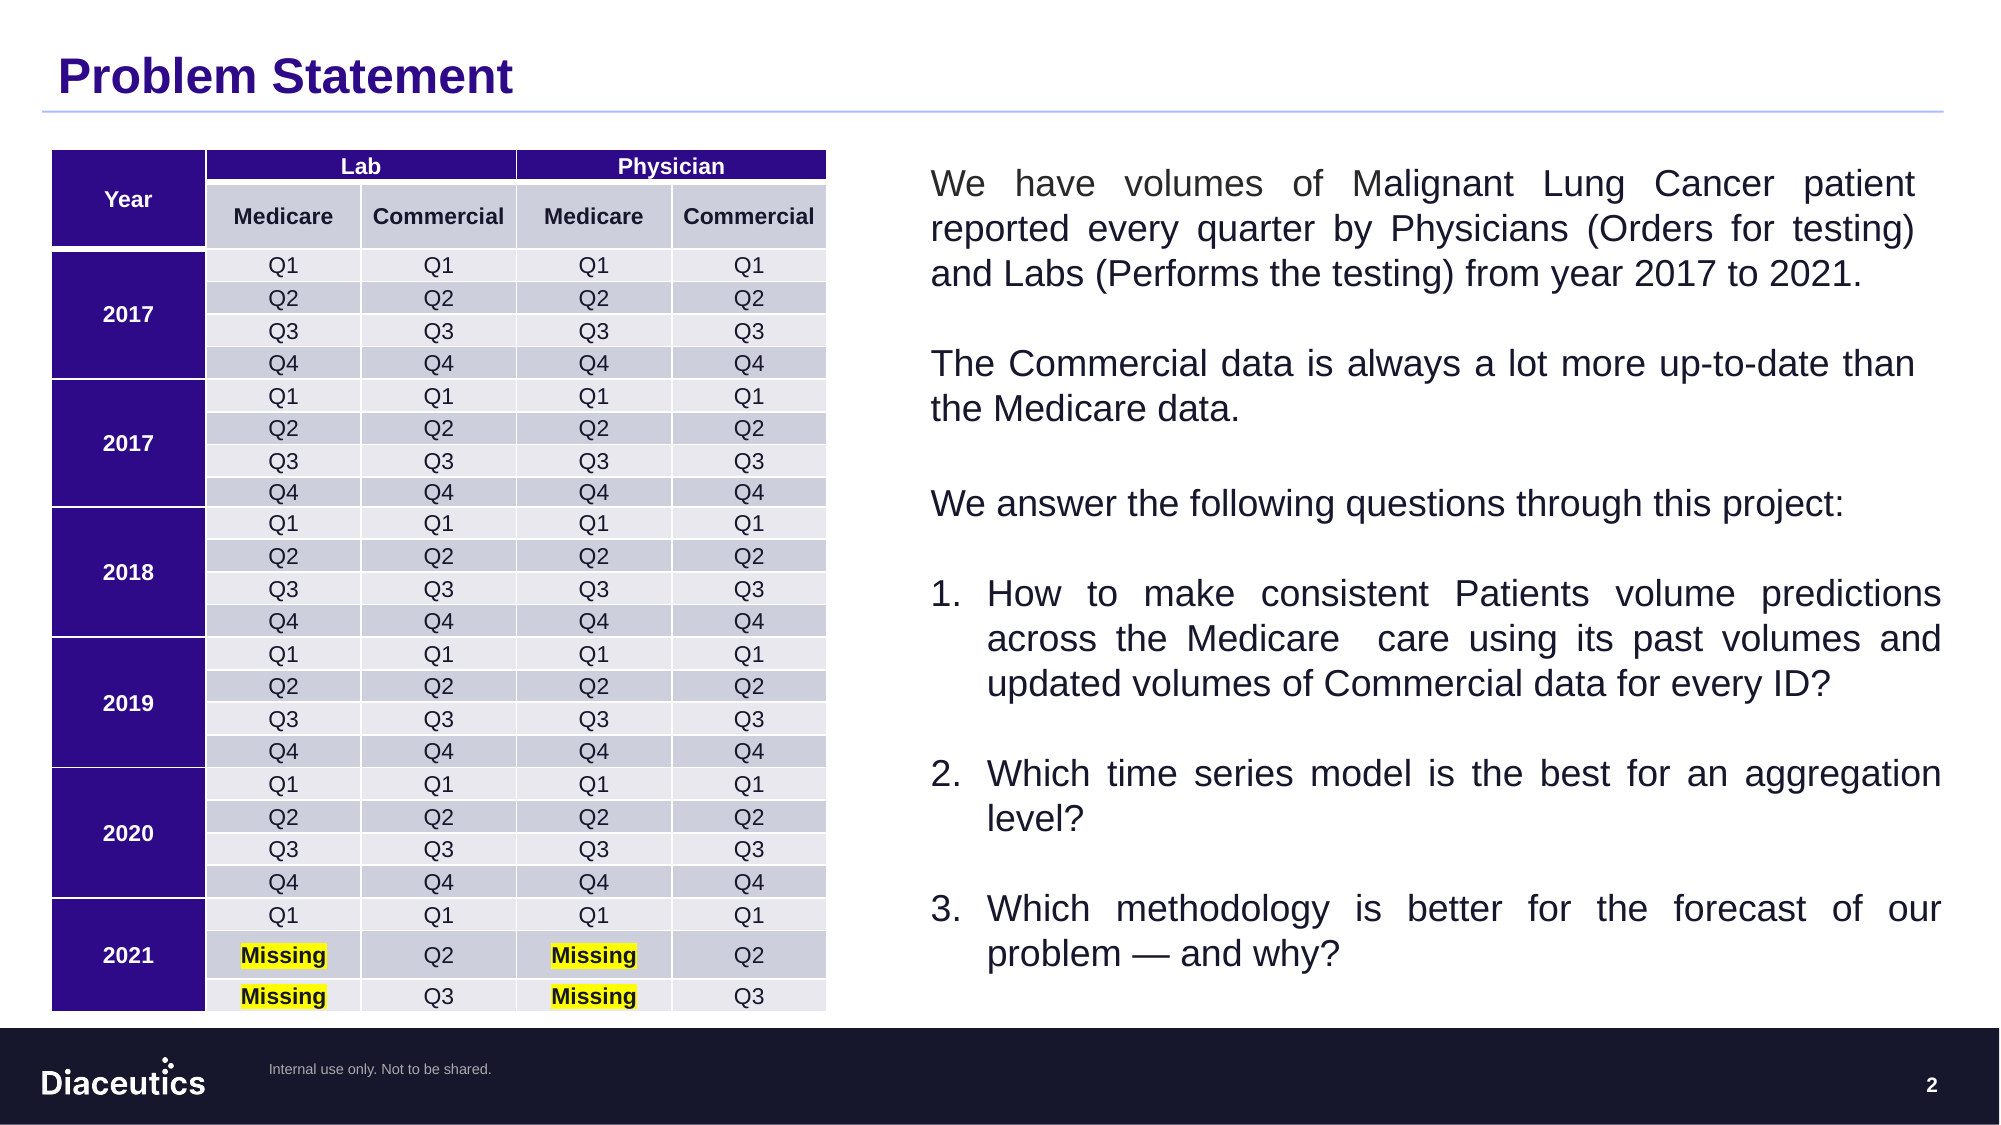

# Problem Statement
| Year | Lab |  | Physician |  |
| --- | --- | --- | --- | --- |
|  | Medicare | Commercial | Medicare | Commercial |
| 2017 | Q1 | Q1 | Q1 | Q1 |
|  | Q2 | Q2 | Q2 | Q2 |
|  | Q3 | Q3 | Q3 | Q3 |
|  | Q4 | Q4 | Q4 | Q4 |
| 2017 | Q1 | Q1 | Q1 | Q1 |
|  | Q2 | Q2 | Q2 | Q2 |
|  | Q3 | Q3 | Q3 | Q3 |
|  | Q4 | Q4 | Q4 | Q4 |
| 2018 | Q1 | Q1 | Q1 | Q1 |
|  | Q2 | Q2 | Q2 | Q2 |
|  | Q3 | Q3 | Q3 | Q3 |
|  | Q4 | Q4 | Q4 | Q4 |
| 2019 | Q1 | Q1 | Q1 | Q1 |
|  | Q2 | Q2 | Q2 | Q2 |
|  | Q3 | Q3 | Q3 | Q3 |
|  | Q4 | Q4 | Q4 | Q4 |
| 2020 | Q1 | Q1 | Q1 | Q1 |
|  | Q2 | Q2 | Q2 | Q2 |
|  | Q3 | Q3 | Q3 | Q3 |
|  | Q4 | Q4 | Q4 | Q4 |
| 2021 | Q1 | Q1 | Q1 | Q1 |
|  | Missing | Q2 | Missing | Q2 |
|  | Missing | Q3 | Missing | Q3 |
We have volumes of Malignant Lung Cancer patient reported every quarter by Physicians (Orders for testing) and Labs (Performs the testing) from year 2017 to 2021.

The Commercial data is always a lot more up-to-date than the Medicare data.

We answer the following questions through this project:

How to make consistent Patients volume predictions across the Medicare  care using its past volumes and updated volumes of Commercial data for every ID?

Which time series model is the best for an aggregation level?

Which methodology is better for the forecast of our problem — and why?
2